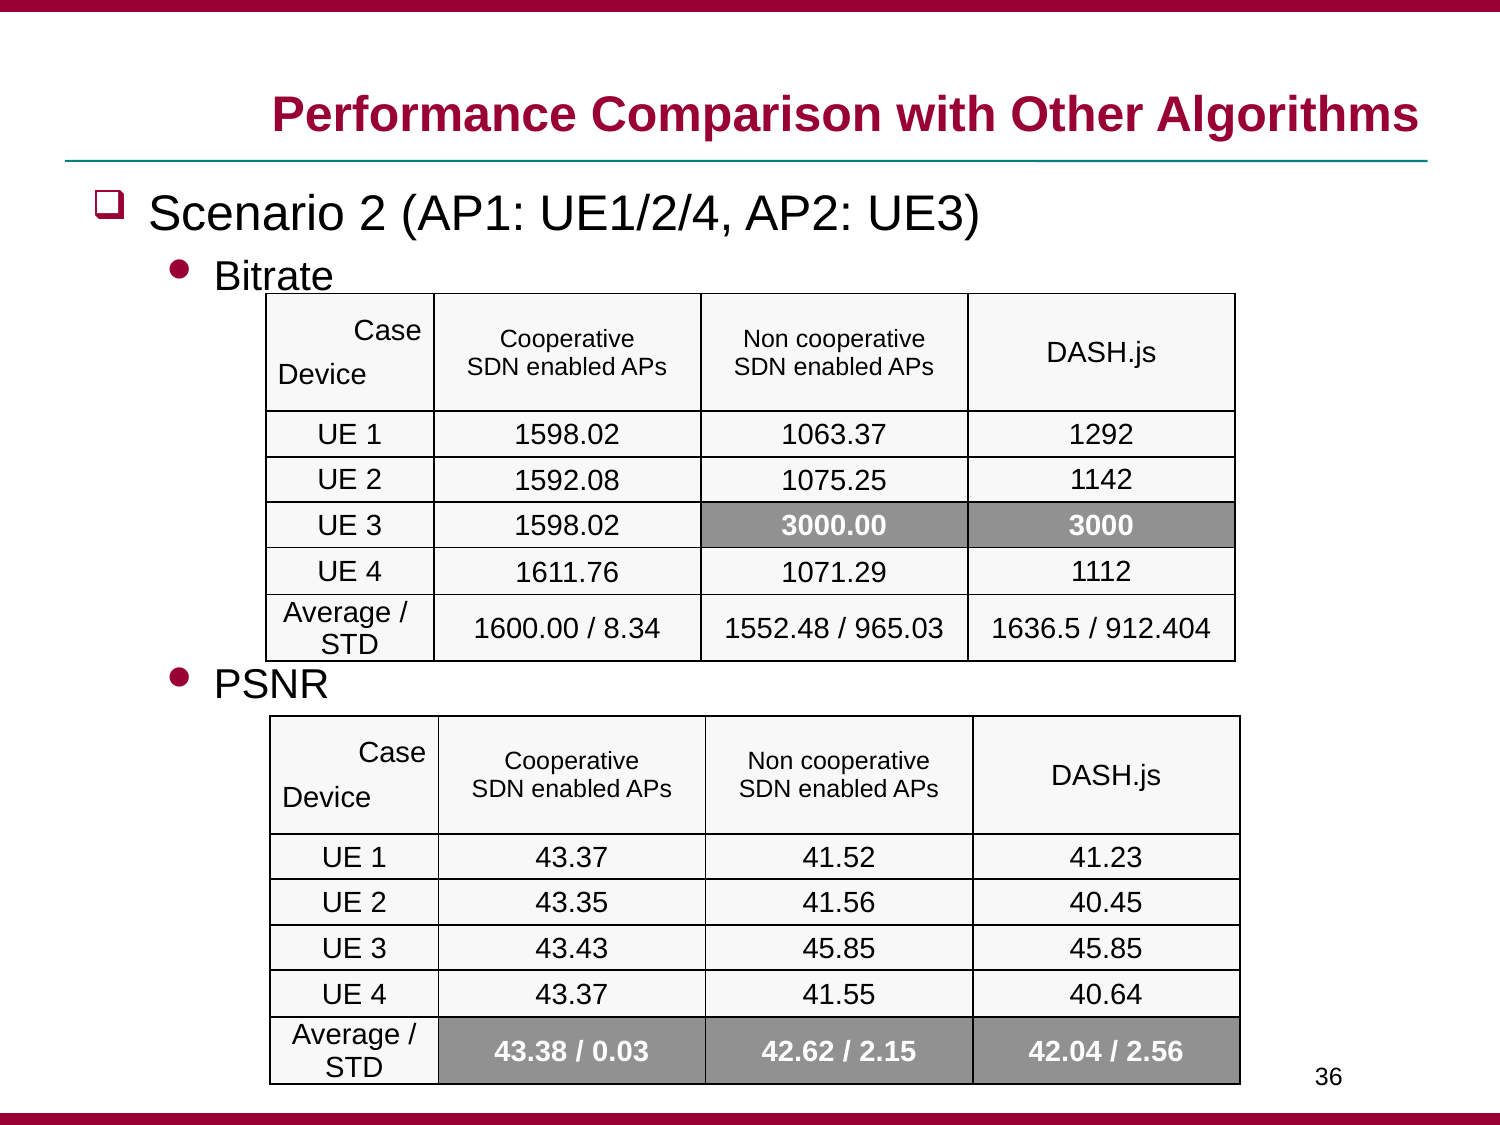

# Performance Comparison with Other Algorithms
Scenario 2 (AP1: UE1/2/4, AP2: UE3)
Bitrate

PSNR
| Case Device | Cooperative SDN enabled APs | Non cooperative SDN enabled APs | DASH.js |
| --- | --- | --- | --- |
| UE 1 | 1598.02 | 1063.37 | 1292 |
| UE 2 | 1592.08 | 1075.25 | 1142 |
| UE 3 | 1598.02 | 3000.00 | 3000 |
| UE 4 | 1611.76 | 1071.29 | 1112 |
| Average / STD | 1600.00 / 8.34 | 1552.48 / 965.03 | 1636.5 / 912.404 |
| Case Device | Cooperative SDN enabled APs | Non cooperative SDN enabled APs | DASH.js |
| --- | --- | --- | --- |
| UE 1 | 43.37 | 41.52 | 41.23 |
| UE 2 | 43.35 | 41.56 | 40.45 |
| UE 3 | 43.43 | 45.85 | 45.85 |
| UE 4 | 43.37 | 41.55 | 40.64 |
| Average / STD | 43.38 / 0.03 | 42.62 / 2.15 | 42.04 / 2.56 |

36